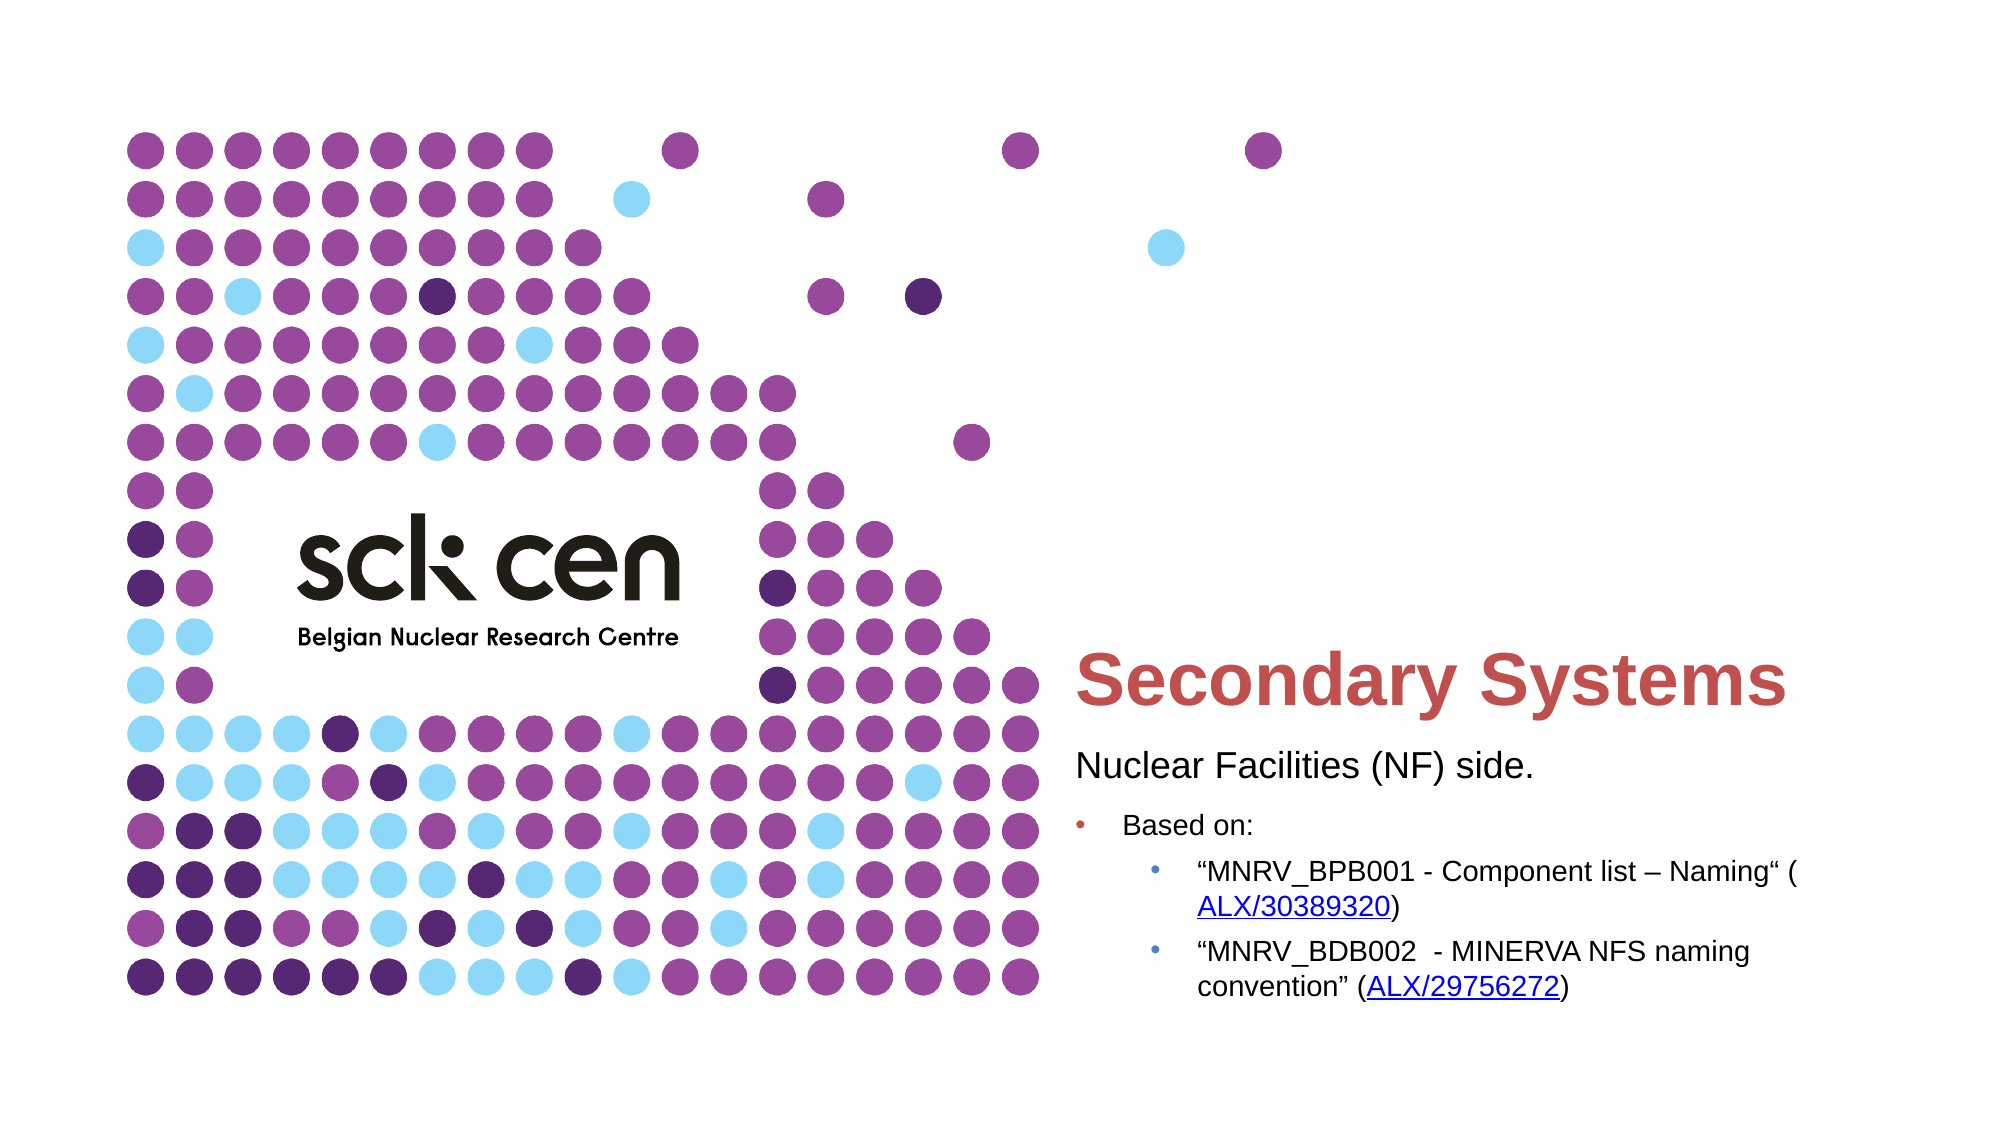

# Secondary Systems
Nuclear Facilities (NF) side.
Based on:
“MNRV_BPB001 - Component list – Naming“ (ALX/30389320)
“MNRV_BDB002  - MINERVA NFS naming convention” (ALX/29756272)